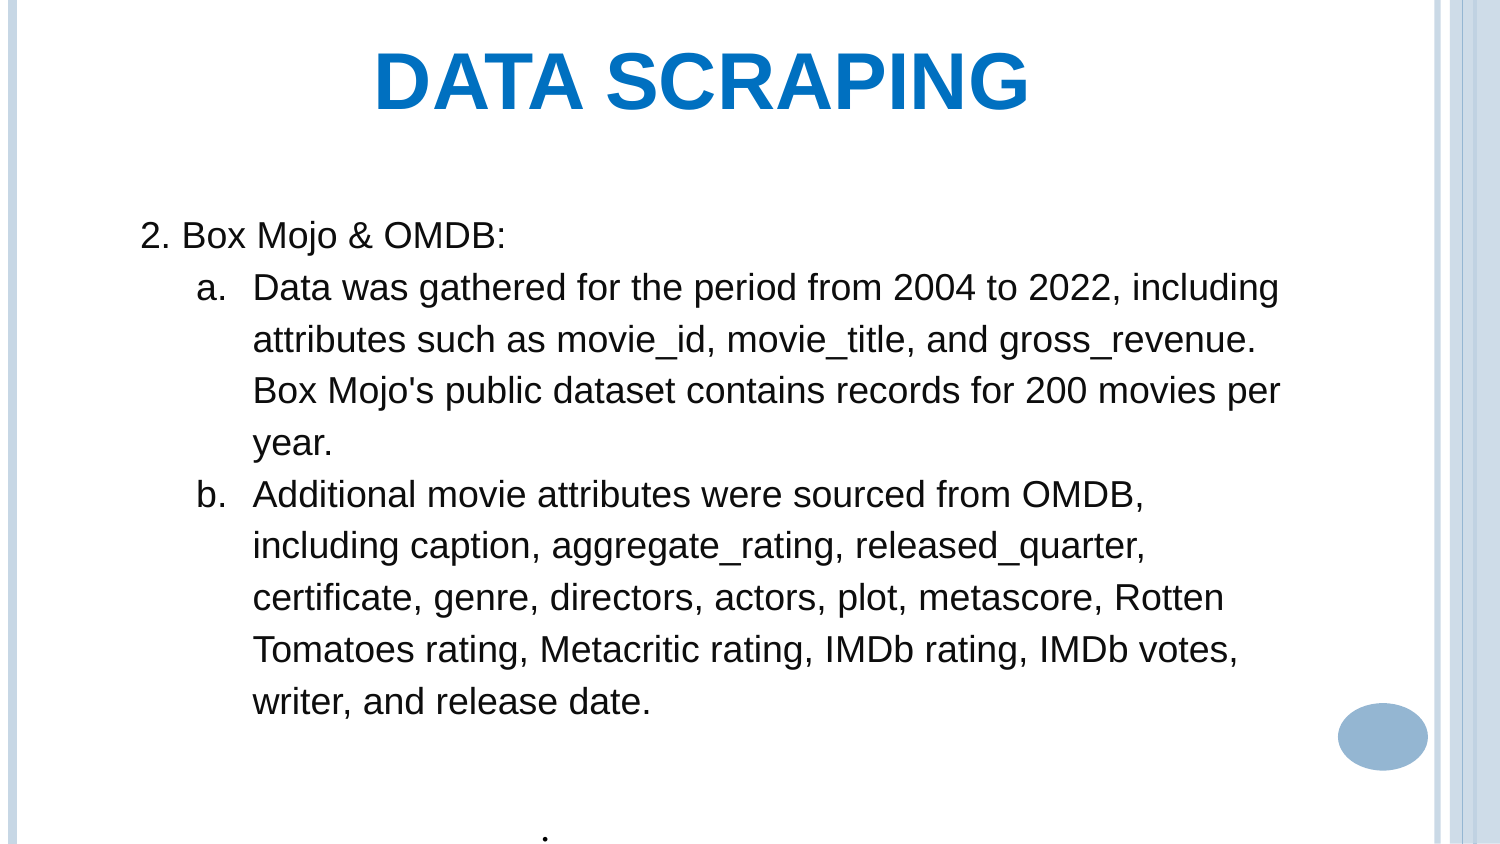

# Data Scraping
2. Box Mojo & OMDB:
Data was gathered for the period from 2004 to 2022, including attributes such as movie_id, movie_title, and gross_revenue. Box Mojo's public dataset contains records for 200 movies per year.
Additional movie attributes were sourced from OMDB, including caption, aggregate_rating, released_quarter, certificate, genre, directors, actors, plot, metascore, Rotten Tomatoes rating, Metacritic rating, IMDb rating, IMDb votes, writer, and release date.

.